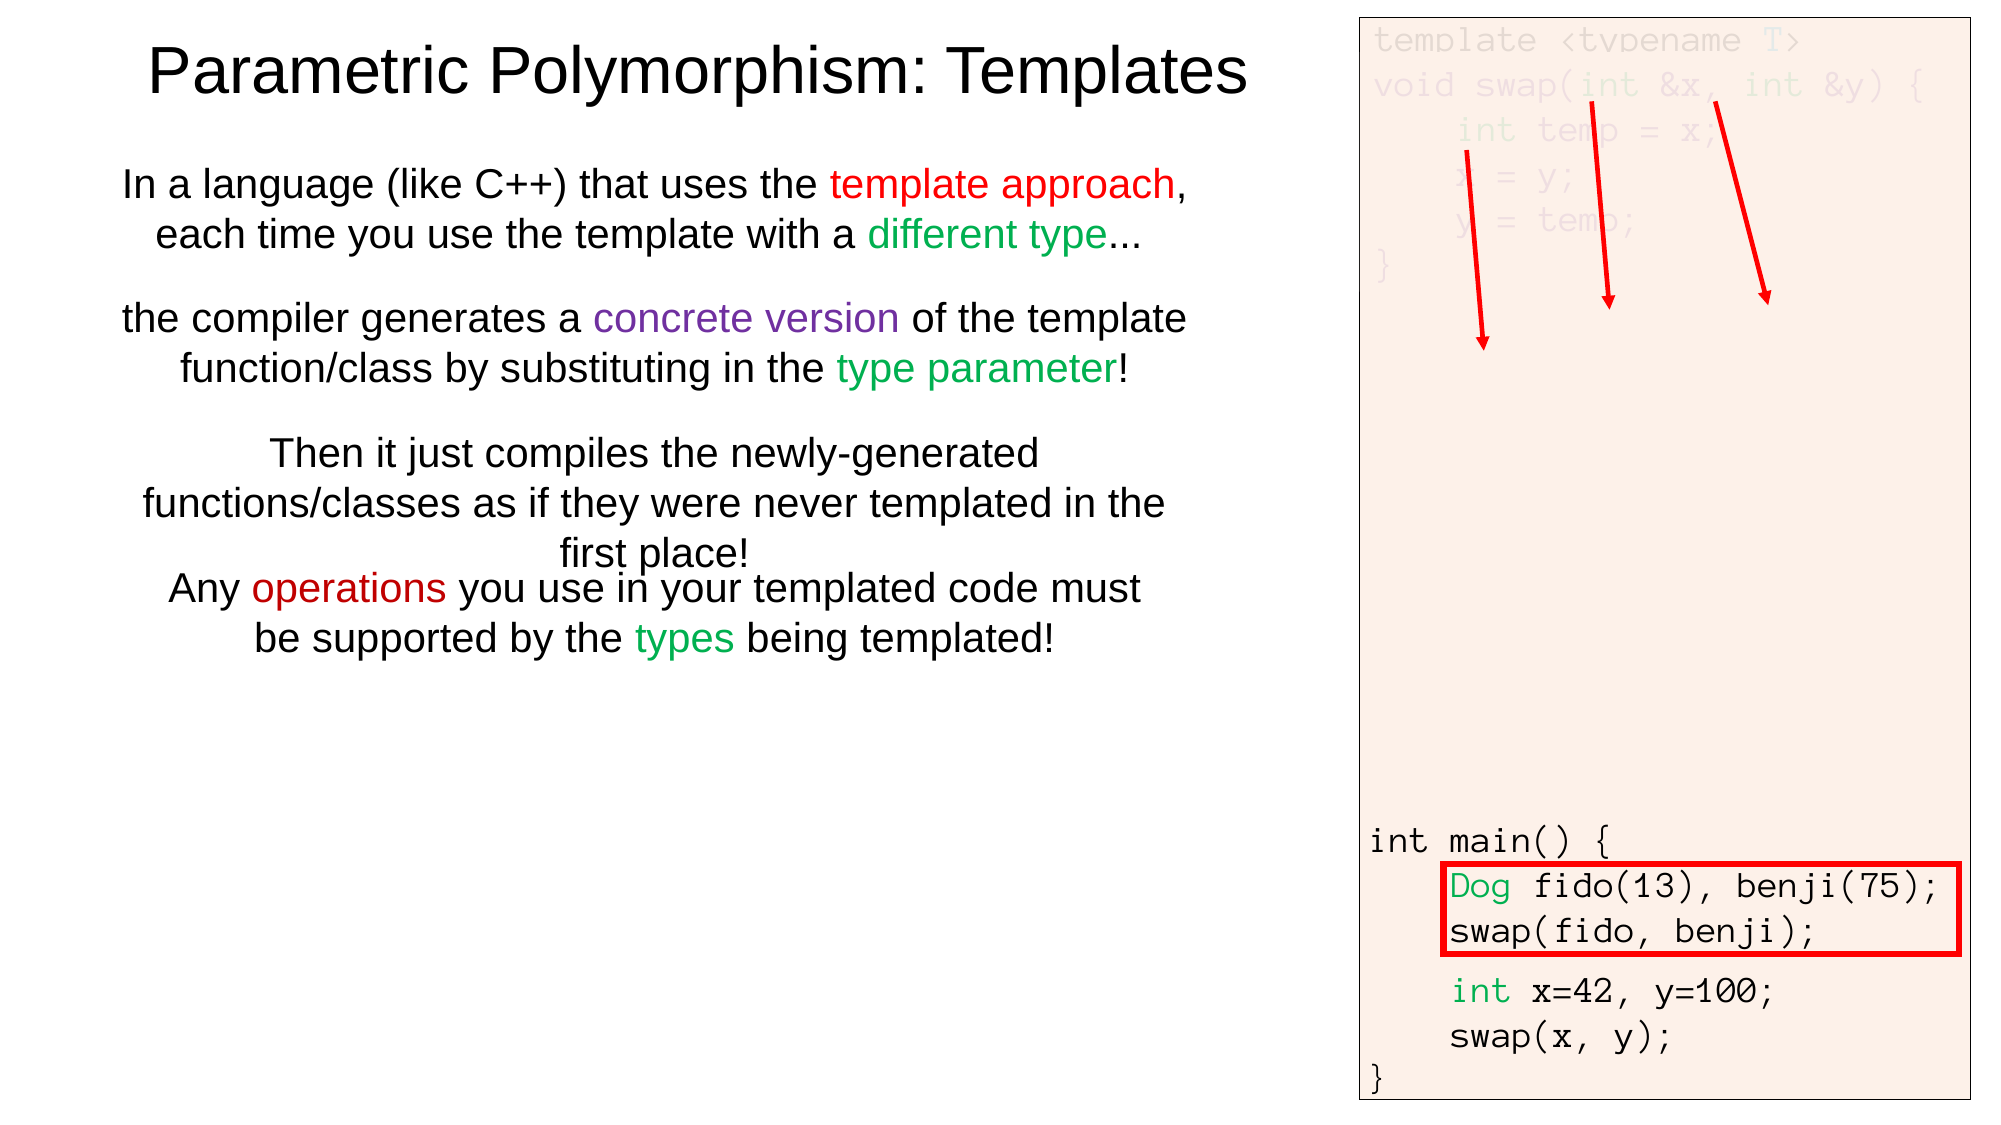

# Parametric Polymorphism: Templates
template <typename T>
void swap(T &x, T &y) {
    T temp = x;
    x = y;
    y = temp;
}

void swap(Dog &x, Dog &y) {
    Dog temp = x;
    x = y;
    y = temp;
}
void swap(int &x, int &y) {
    int temp = x;
    x = y;
    y = temp;
}
In a language (like C++) that uses the template approach, each time you use the template with a different type...

the compiler generates a concrete version of the template function/class by substituting in the type parameter!
Then it just compiles the newly-generated functions/classes as if they were never templated in the first place!
Any operations you use in your templated code must be supported by the types being templated!
int main() {
    Dog fido(13), benji(75);
    swap(fido, benji);

    int x=42, y=100;
    swap(x, y);
}